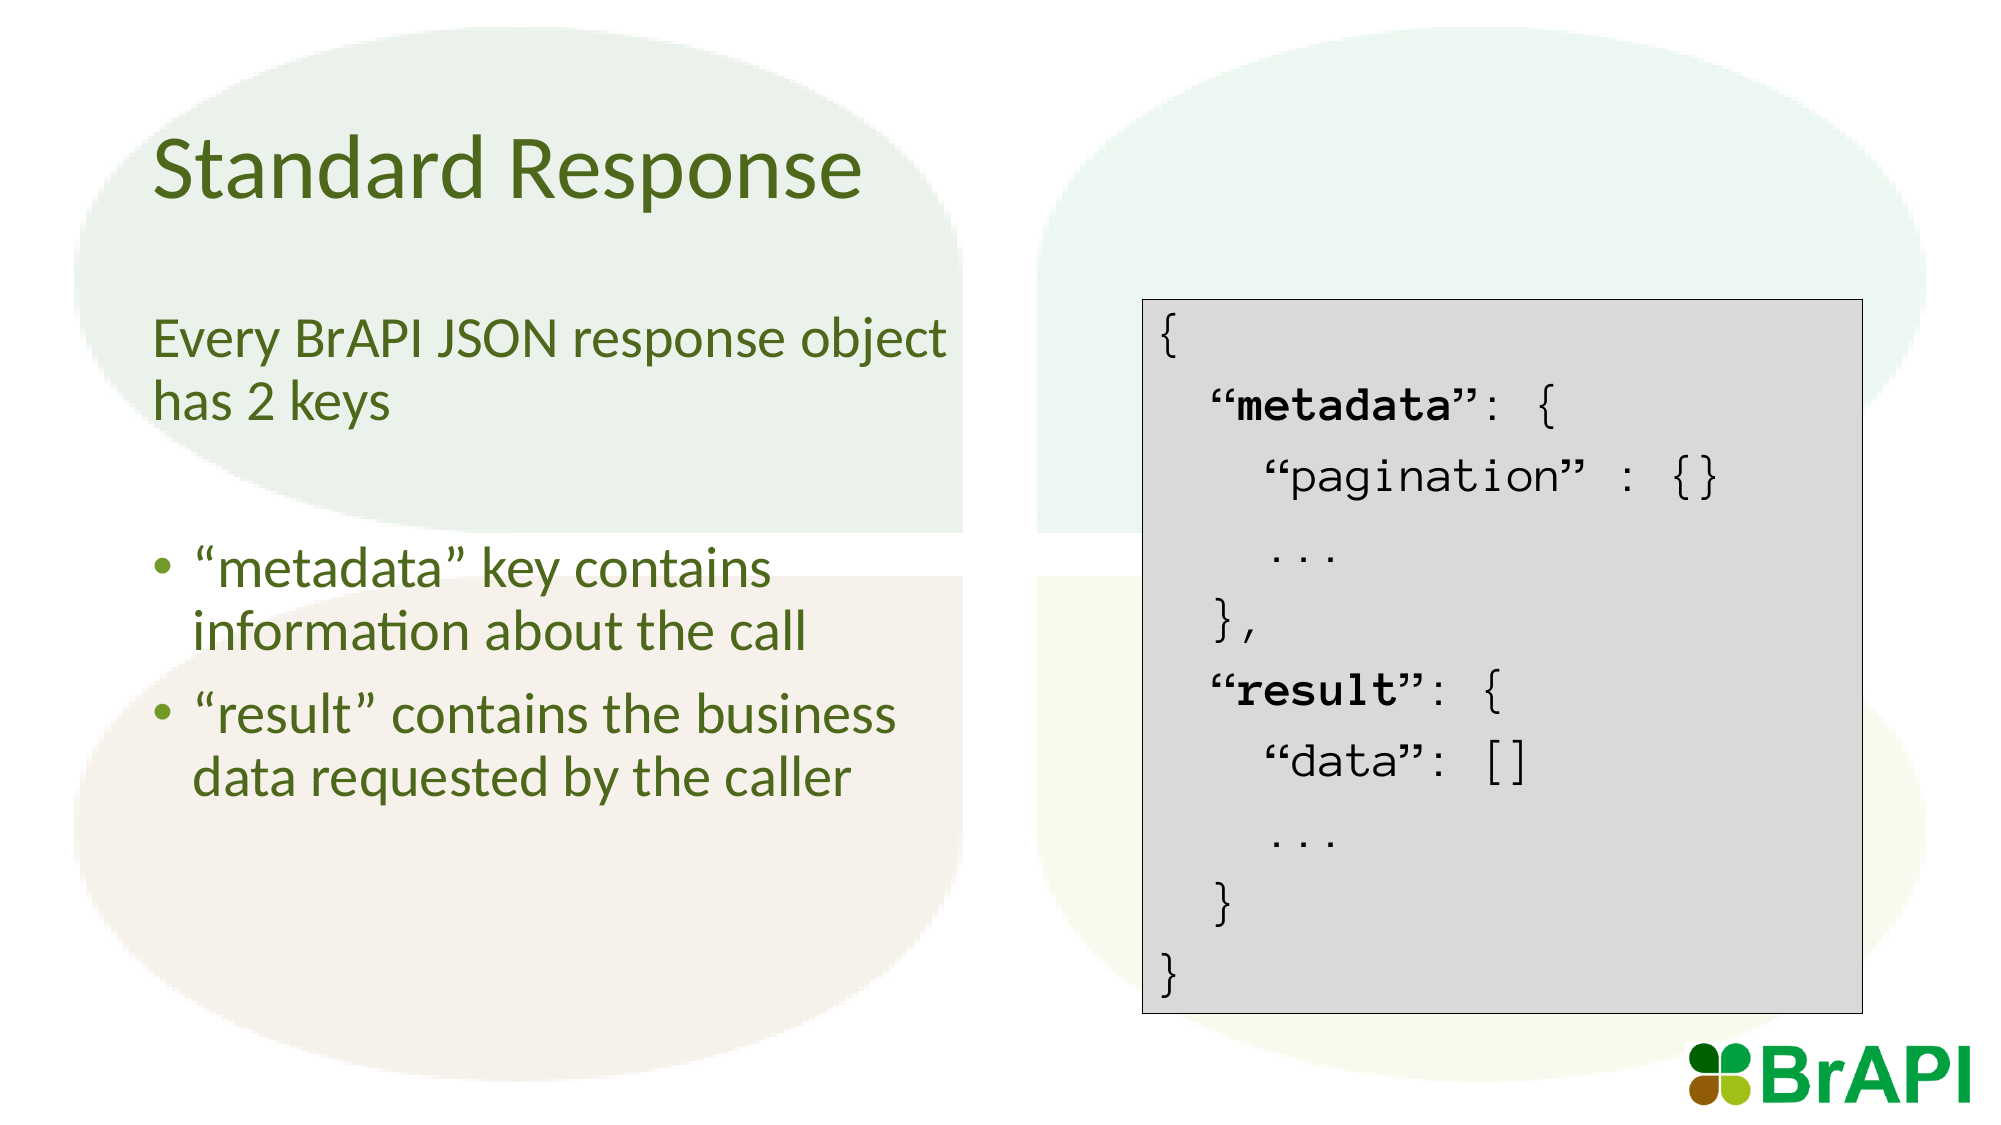

# Standard Response
Every BrAPI JSON response object has 2 keys

“metadata” key contains information about the call
“result” contains the business data requested by the caller
{
  “metadata”: {
    “pagination” : {}
    ...
  },
  “result”: {
    “data”: []
    ...
  }
}